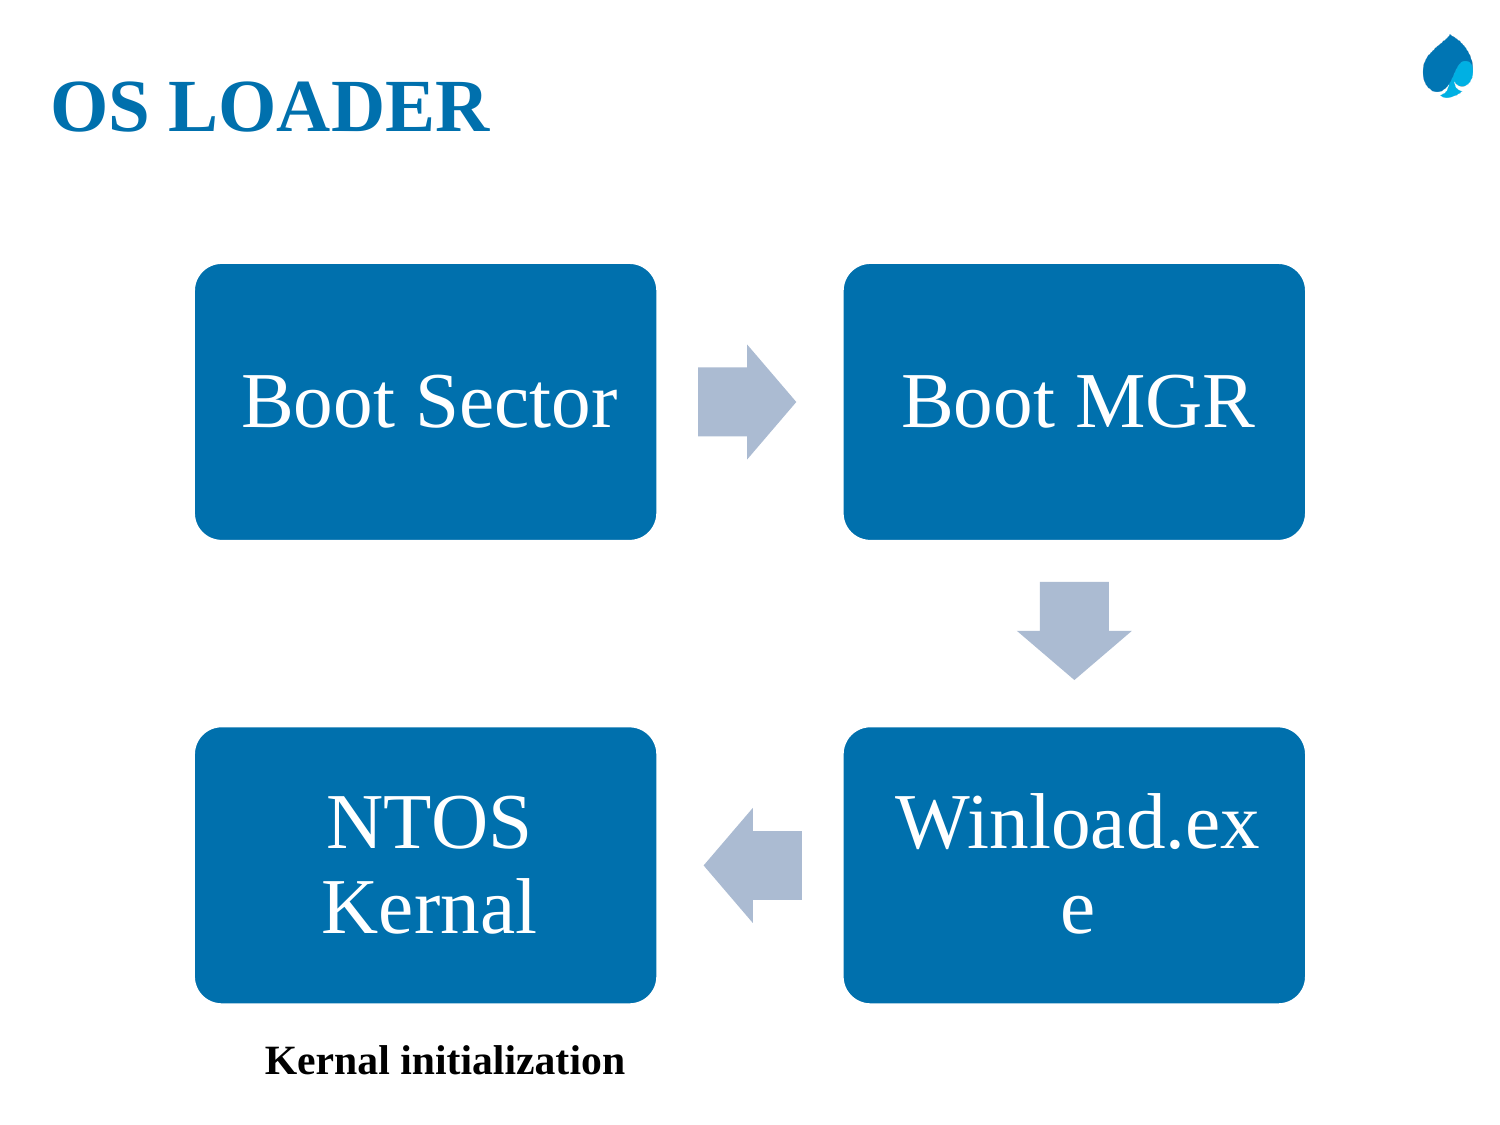

# OS LOADER
Boot Sector

Boot MGR

Winload.exe

NTOS Kernal
Kernal initialization